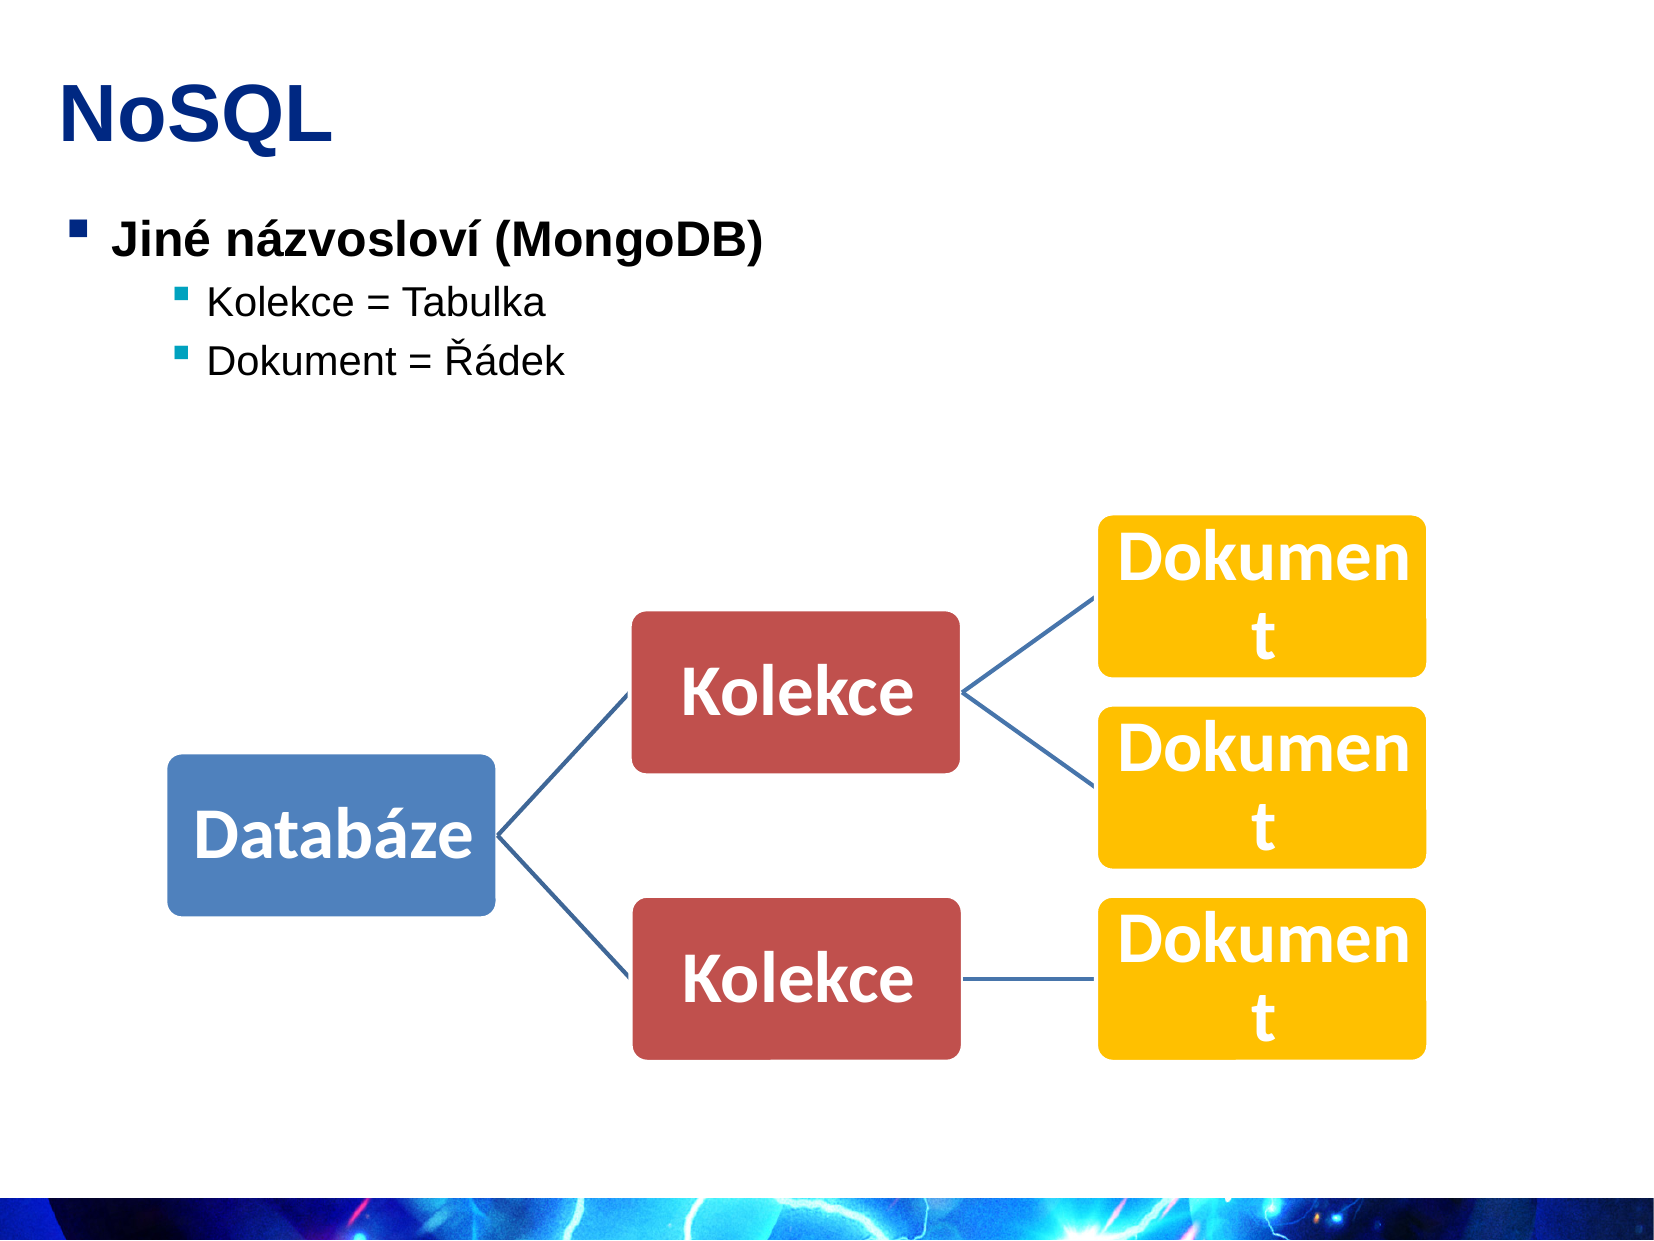

# NoSQL
Jiné názvosloví (MongoDB)
Kolekce = Tabulka
Dokument = Řádek

Databáze

Kolekce

Dokument

Dokument

Kolekce

Dokument